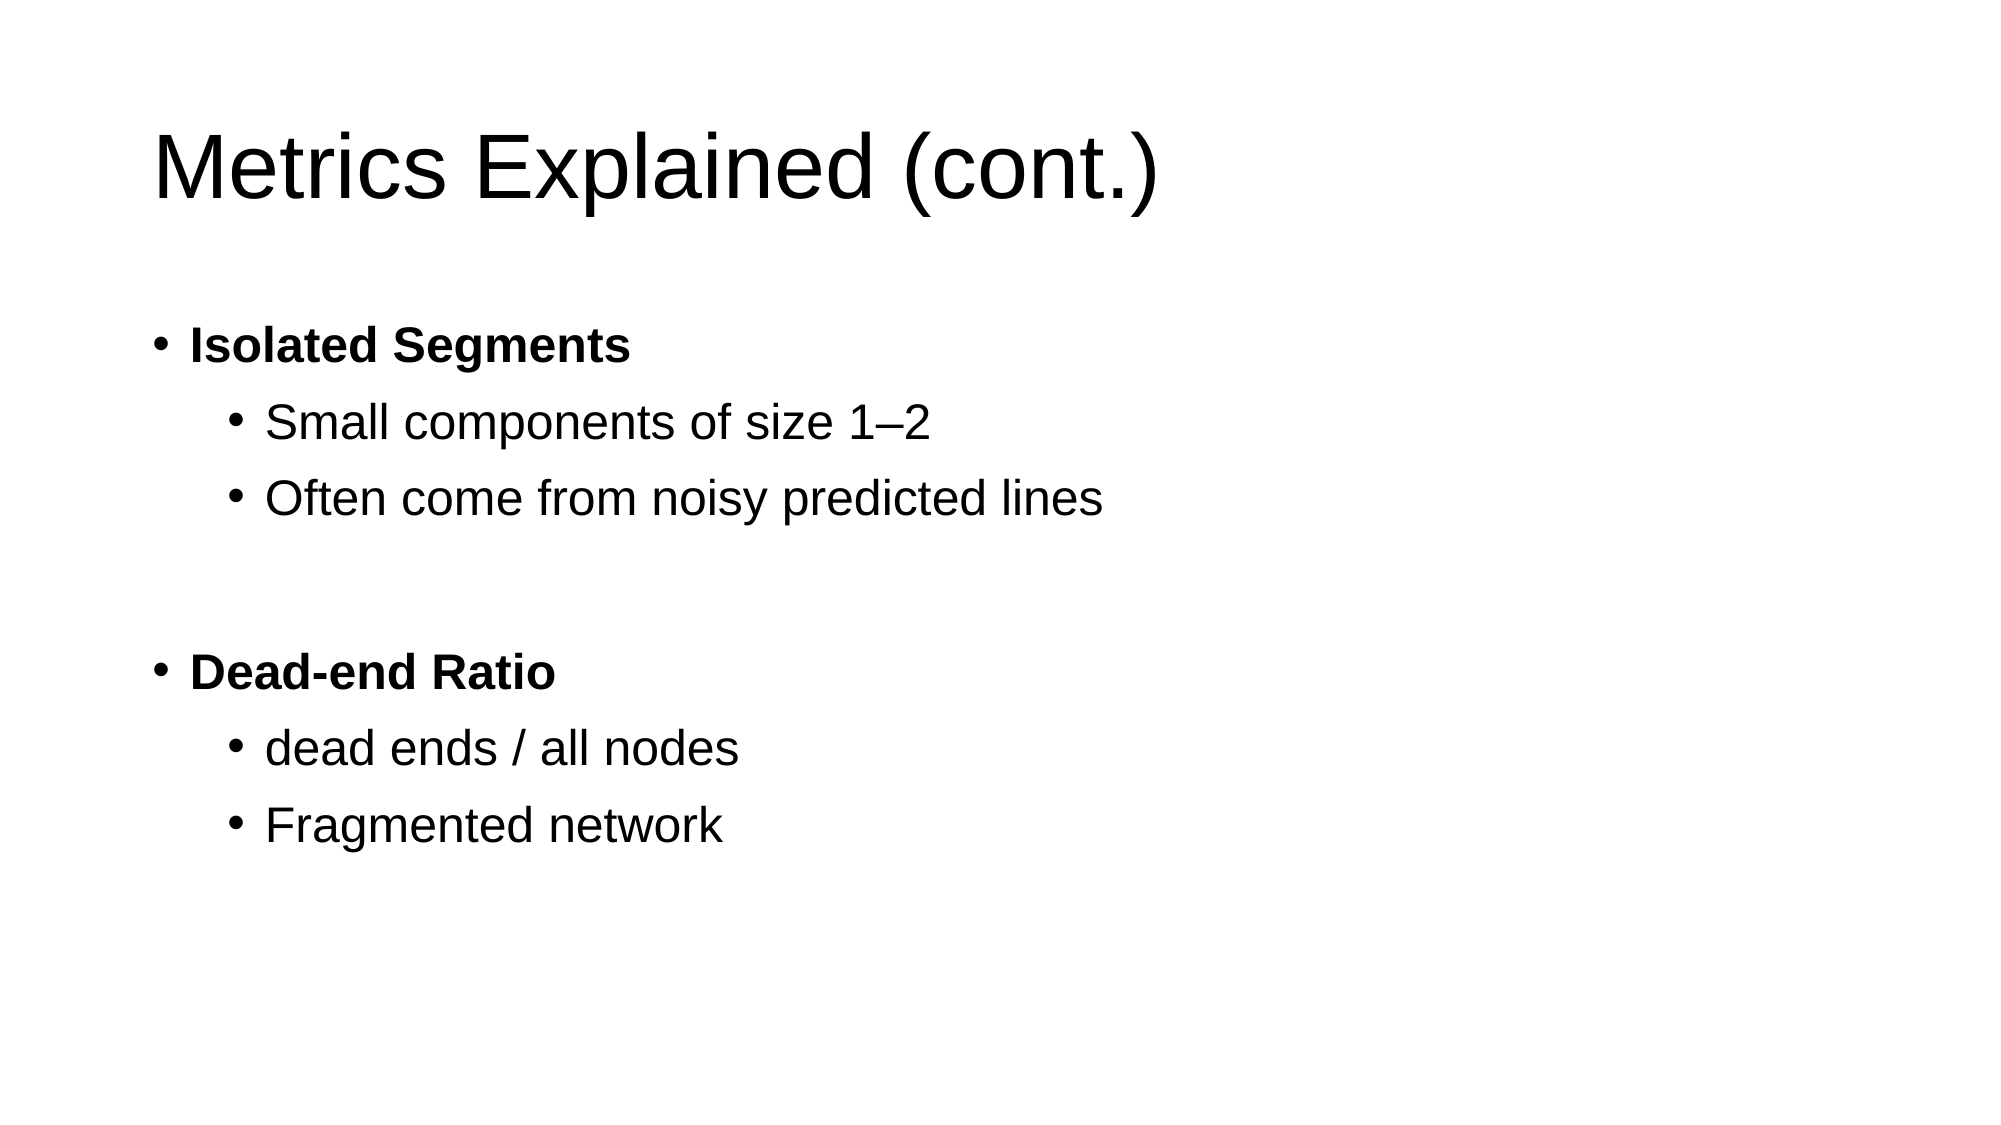

# Metrics Explained (cont.)
Isolated Segments
Small components of size 1–2
Often come from noisy predicted lines

Dead-end Ratio
dead ends / all nodes
Fragmented network